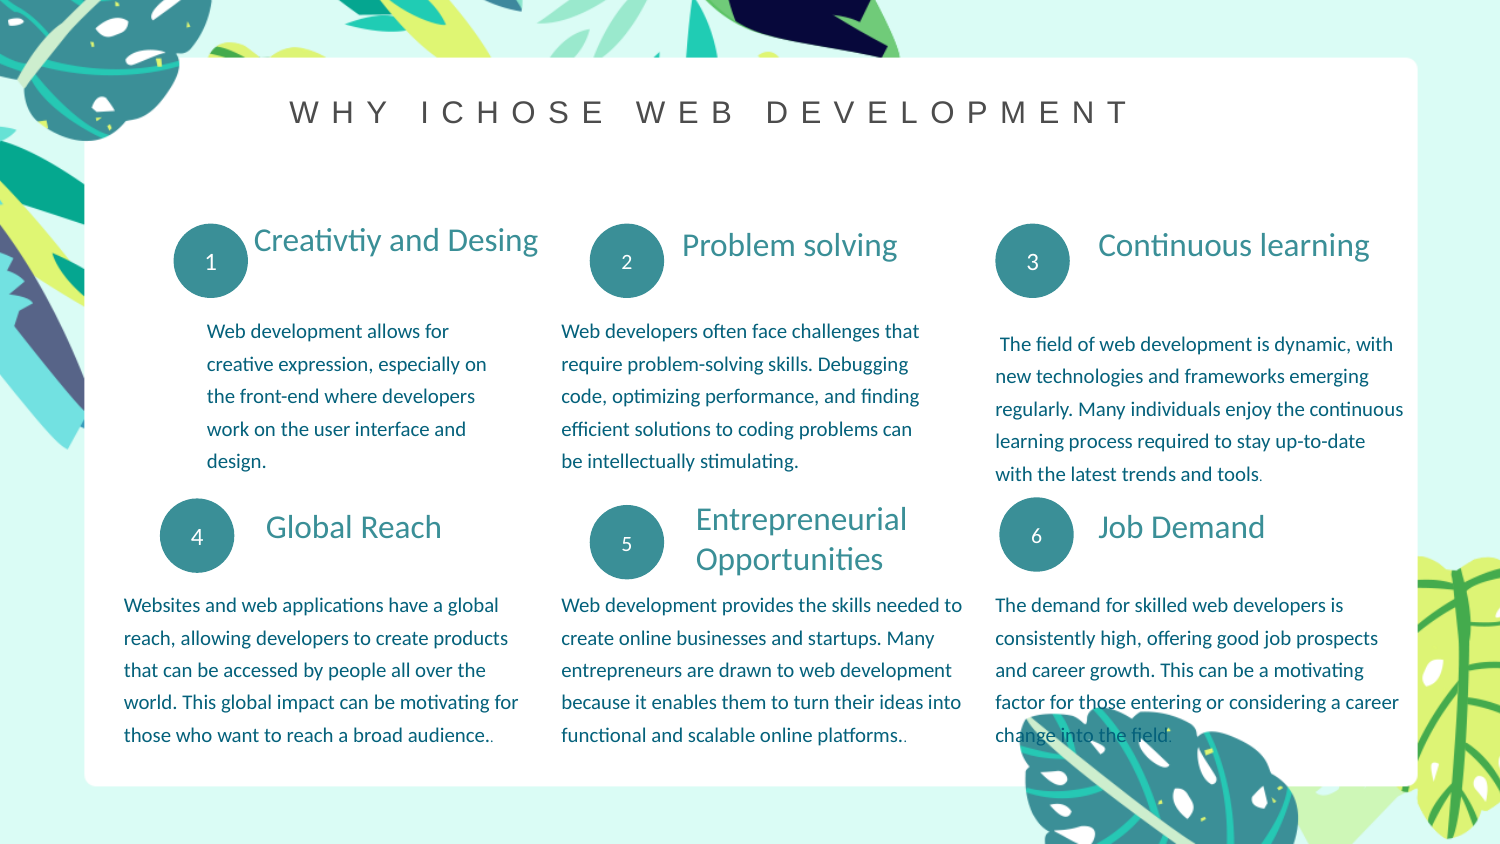

# WHY ICHOSE WEB DEVELOPMENT

Creativtiy and Desing

3
1
2
Continuous learning

Problem solving

Web development allows for creative expression, especially on the front-end where developers work on the user interface and design.
Web developers often face challenges that require problem-solving skills. Debugging code, optimizing performance, and finding efficient solutions to coding problems can be intellectually stimulating.
 The field of web development is dynamic, with new technologies and frameworks emerging regularly. Many individuals enjoy the continuous learning process required to stay up-to-date with the latest trends and tools.
Entrepreneurial Opportunities

6
4
5
Global Reach

Job Demand

Websites and web applications have a global reach, allowing developers to create products that can be accessed by people all over the world. This global impact can be motivating for those who want to reach a broad audience..
Web development provides the skills needed to create online businesses and startups. Many entrepreneurs are drawn to web development because it enables them to turn their ideas into functional and scalable online platforms..
The demand for skilled web developers is consistently high, offering good job prospects and career growth. This can be a motivating factor for those entering or considering a career change into the field.